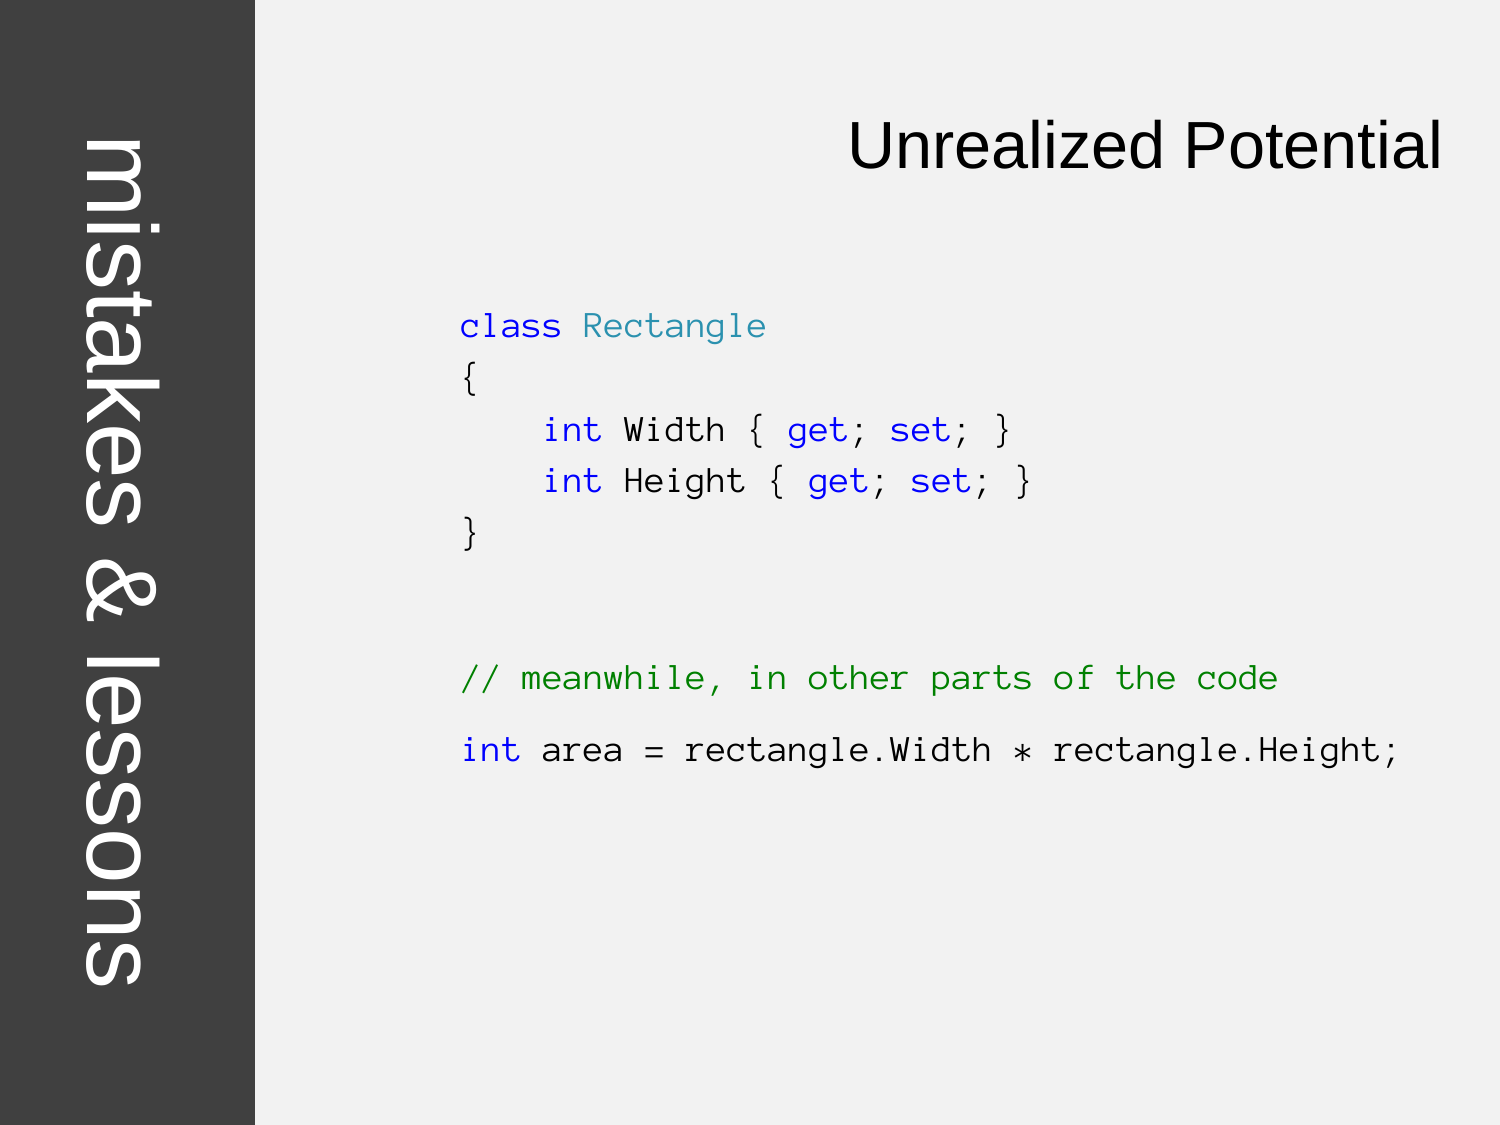

Unrealized Potential
class Rectangle
{
    int Width { get; set; }
    int Height { get; set; }
}
// meanwhile, in other parts of the code
int area = rectangle.Width * rectangle.Height;